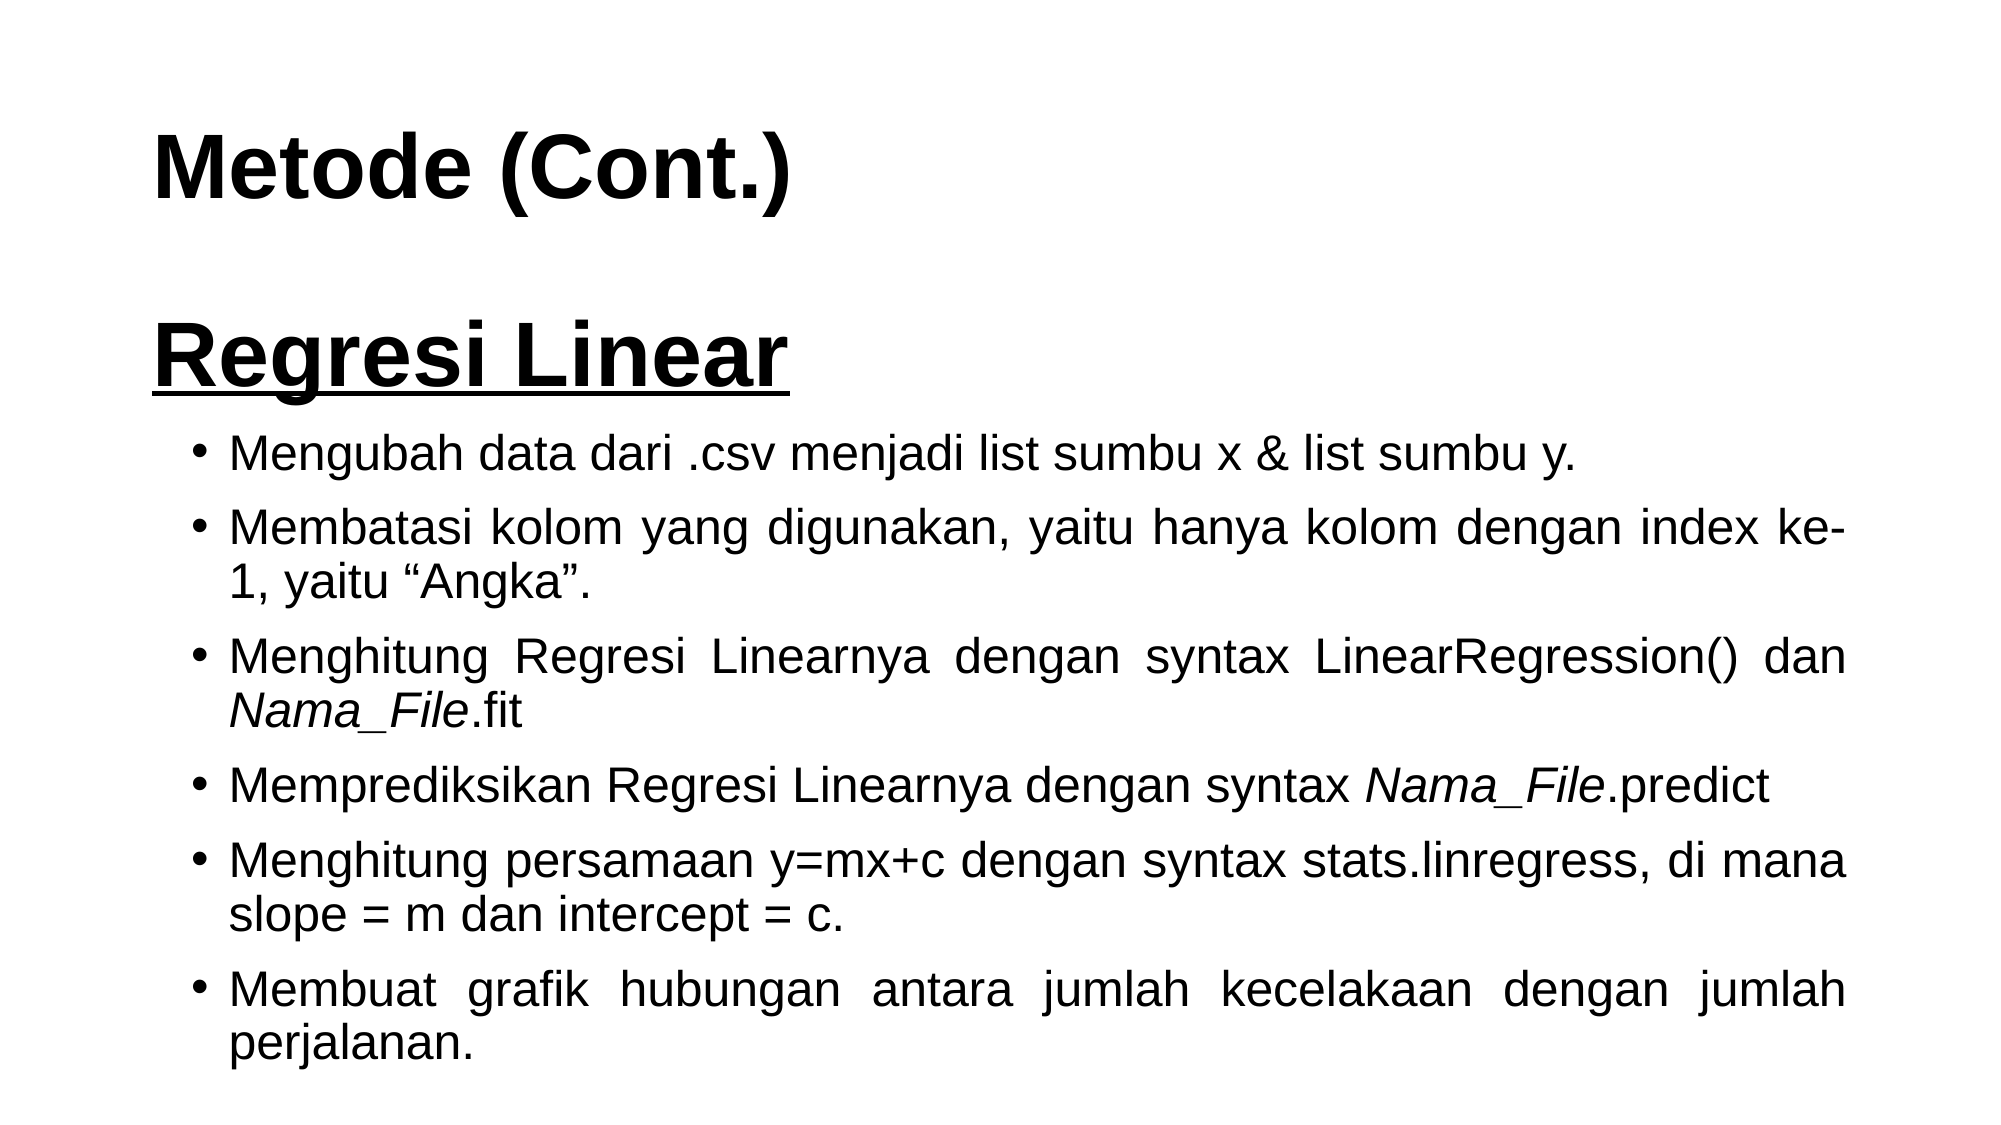

# Metode (Cont.)
Regresi Linear
Mengubah data dari .csv menjadi list sumbu x & list sumbu y.
Membatasi kolom yang digunakan, yaitu hanya kolom dengan index ke-1, yaitu “Angka”.
Menghitung Regresi Linearnya dengan syntax LinearRegression() dan Nama_File.fit
Memprediksikan Regresi Linearnya dengan syntax Nama_File.predict
Menghitung persamaan y=mx+c dengan syntax stats.linregress, di mana slope = m dan intercept = c.
Membuat grafik hubungan antara jumlah kecelakaan dengan jumlah perjalanan.